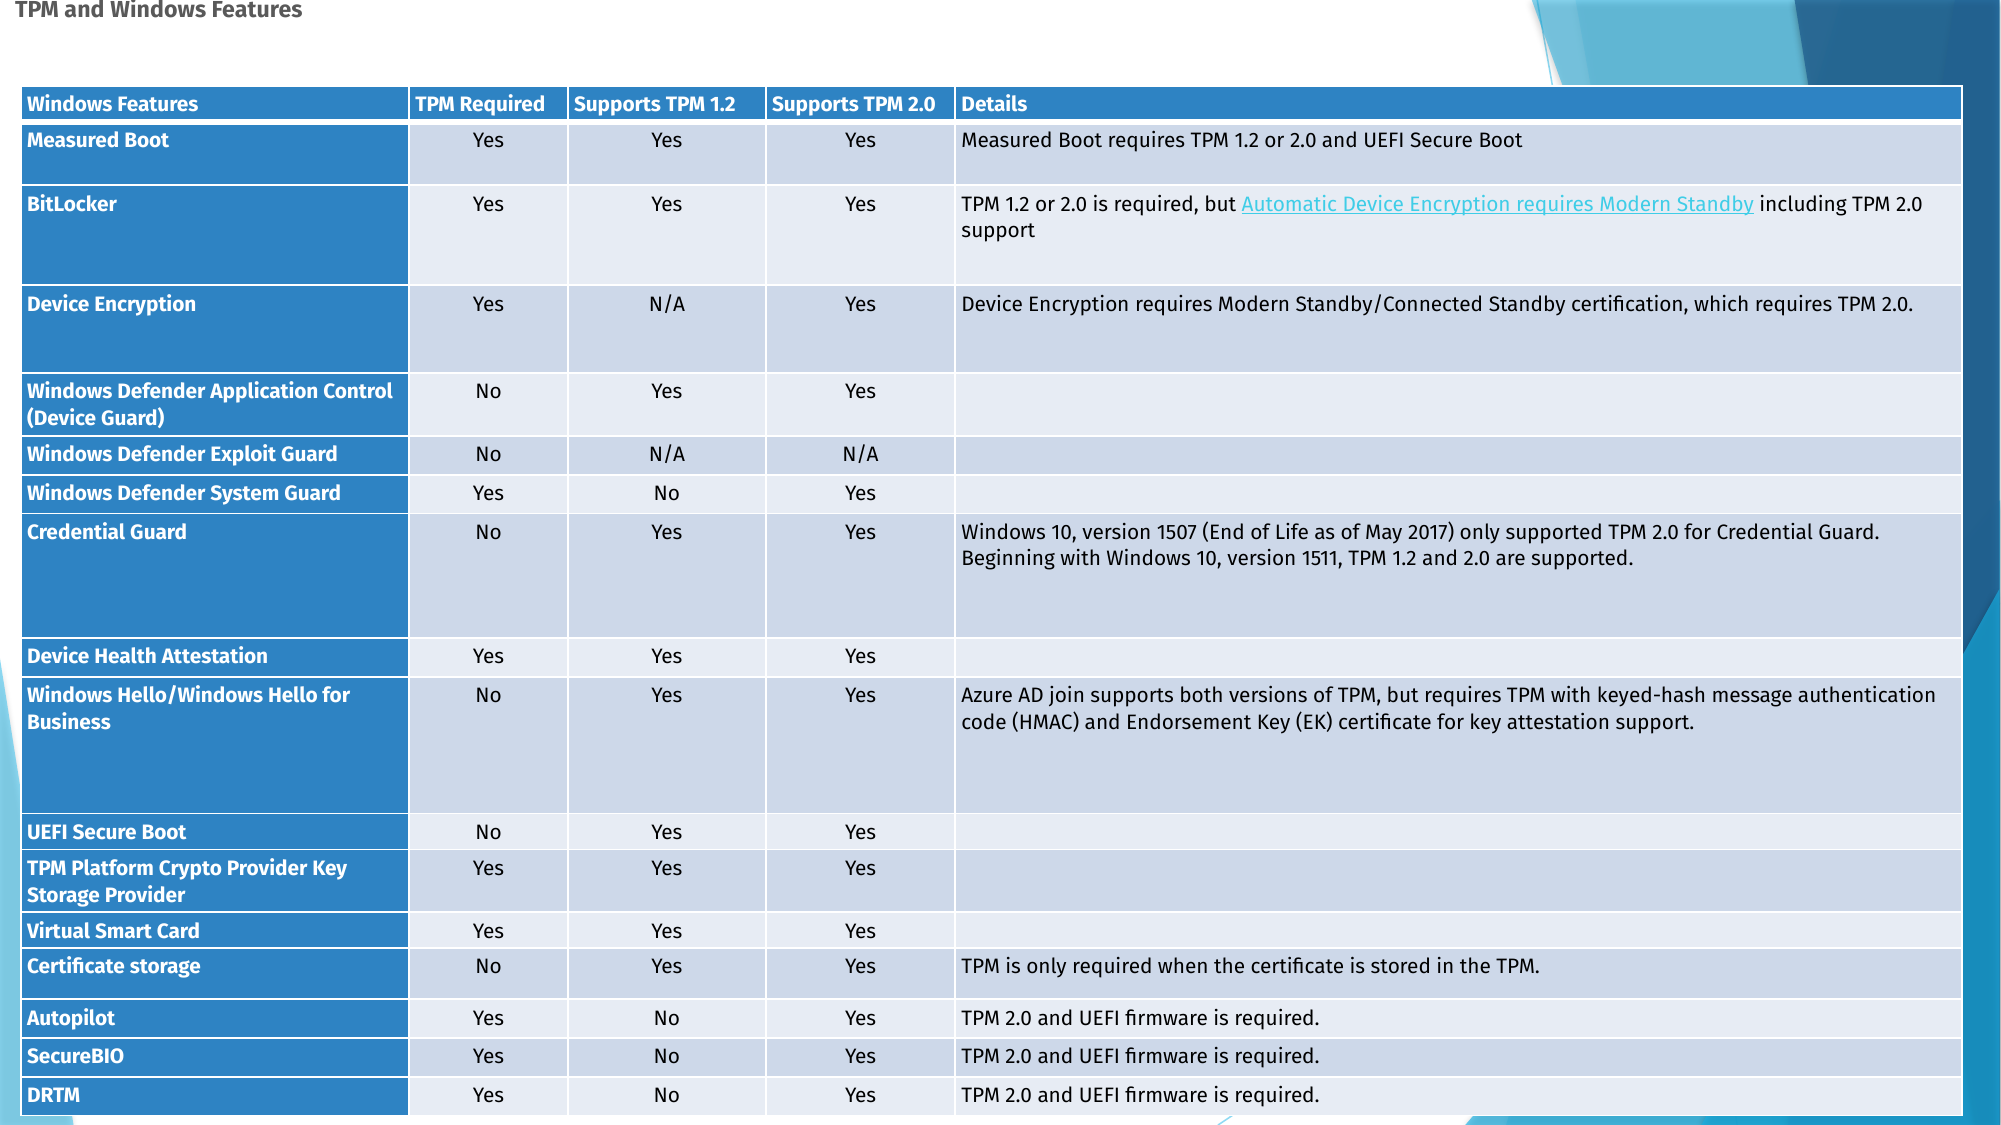

# TPM and Windows Features
| Windows Features | TPM Required | Supports TPM 1.2 | Supports TPM 2.0 | Details |
| --- | --- | --- | --- | --- |
| Measured Boot | Yes | Yes | Yes | Measured Boot requires TPM 1.2 or 2.0 and UEFI Secure Boot |
| BitLocker | Yes | Yes | Yes | TPM 1.2 or 2.0 is required, but Automatic Device Encryption requires Modern Standby including TPM 2.0 support |
| Device Encryption | Yes | N/A | Yes | Device Encryption requires Modern Standby/Connected Standby certification, which requires TPM 2.0. |
| Windows Defender Application Control (Device Guard) | No | Yes | Yes |  |
| Windows Defender Exploit Guard | No | N/A | N/A |  |
| Windows Defender System Guard | Yes | No | Yes |  |
| Credential Guard | No | Yes | Yes | Windows 10, version 1507 (End of Life as of May 2017) only supported TPM 2.0 for Credential Guard. Beginning with Windows 10, version 1511, TPM 1.2 and 2.0 are supported. |
| Device Health Attestation | Yes | Yes | Yes |  |
| Windows Hello/Windows Hello for Business | No | Yes | Yes | Azure AD join supports both versions of TPM, but requires TPM with keyed-hash message authentication code (HMAC) and Endorsement Key (EK) certificate for key attestation support. |
| UEFI Secure Boot | No | Yes | Yes |  |
| TPM Platform Crypto Provider Key Storage Provider | Yes | Yes | Yes |  |
| Virtual Smart Card | Yes | Yes | Yes |  |
| Certificate storage | No | Yes | Yes | TPM is only required when the certificate is stored in the TPM. |
| Autopilot | Yes | No | Yes | TPM 2.0 and UEFI firmware is required. |
| SecureBIO | Yes | No | Yes | TPM 2.0 and UEFI firmware is required. |
| DRTM | Yes | No | Yes | TPM 2.0 and UEFI firmware is required. |